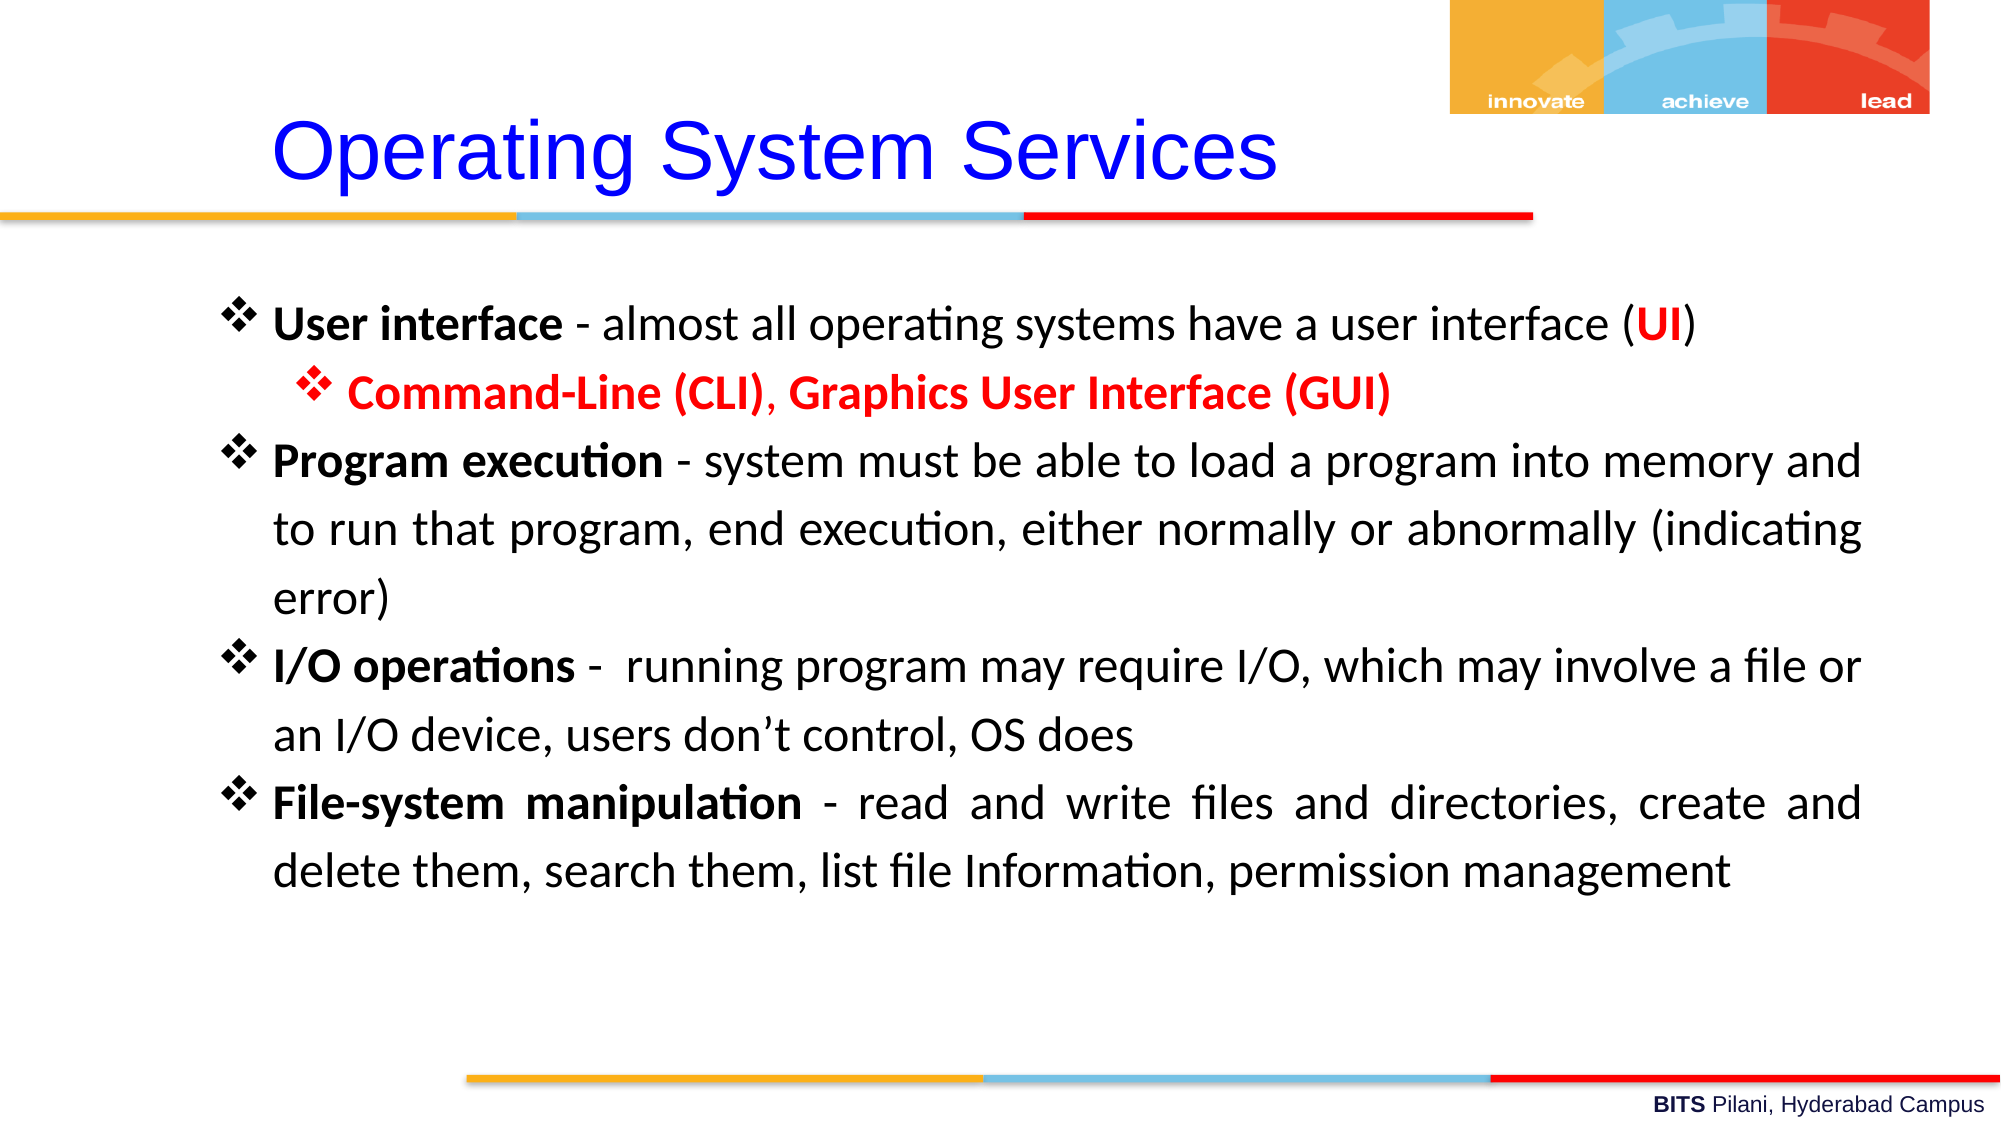

Operating System Services
User interface - almost all operating systems have a user interface (UI)
Command-Line (CLI), Graphics User Interface (GUI)
Program execution - system must be able to load a program into memory and to run that program, end execution, either normally or abnormally (indicating error)
I/O operations -  running program may require I/O, which may involve a file or an I/O device, users don’t control, OS does
File-system manipulation - read and write files and directories, create and delete them, search them, list file Information, permission management